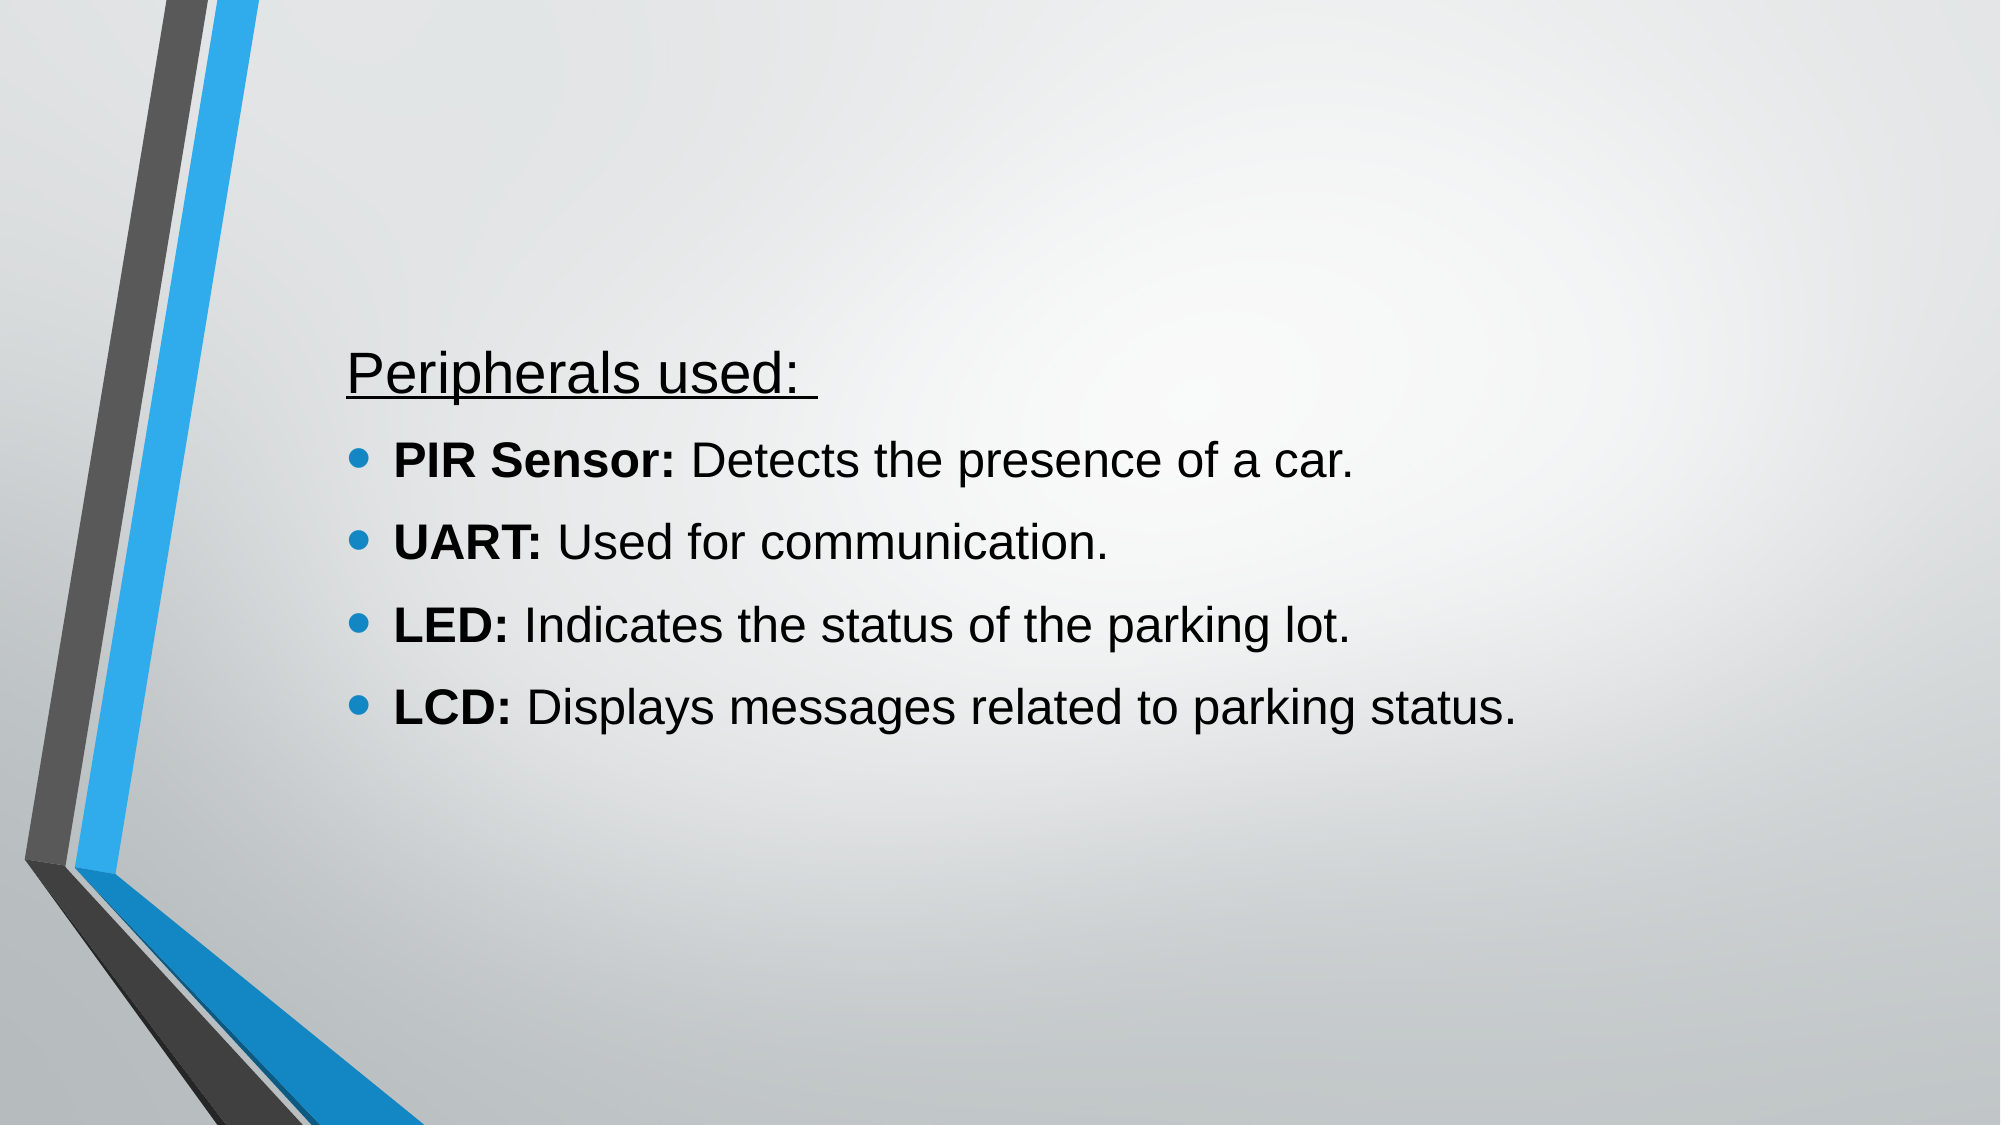

Peripherals used:
PIR Sensor: Detects the presence of a car.
UART: Used for communication.
LED: Indicates the status of the parking lot.
LCD: Displays messages related to parking status.